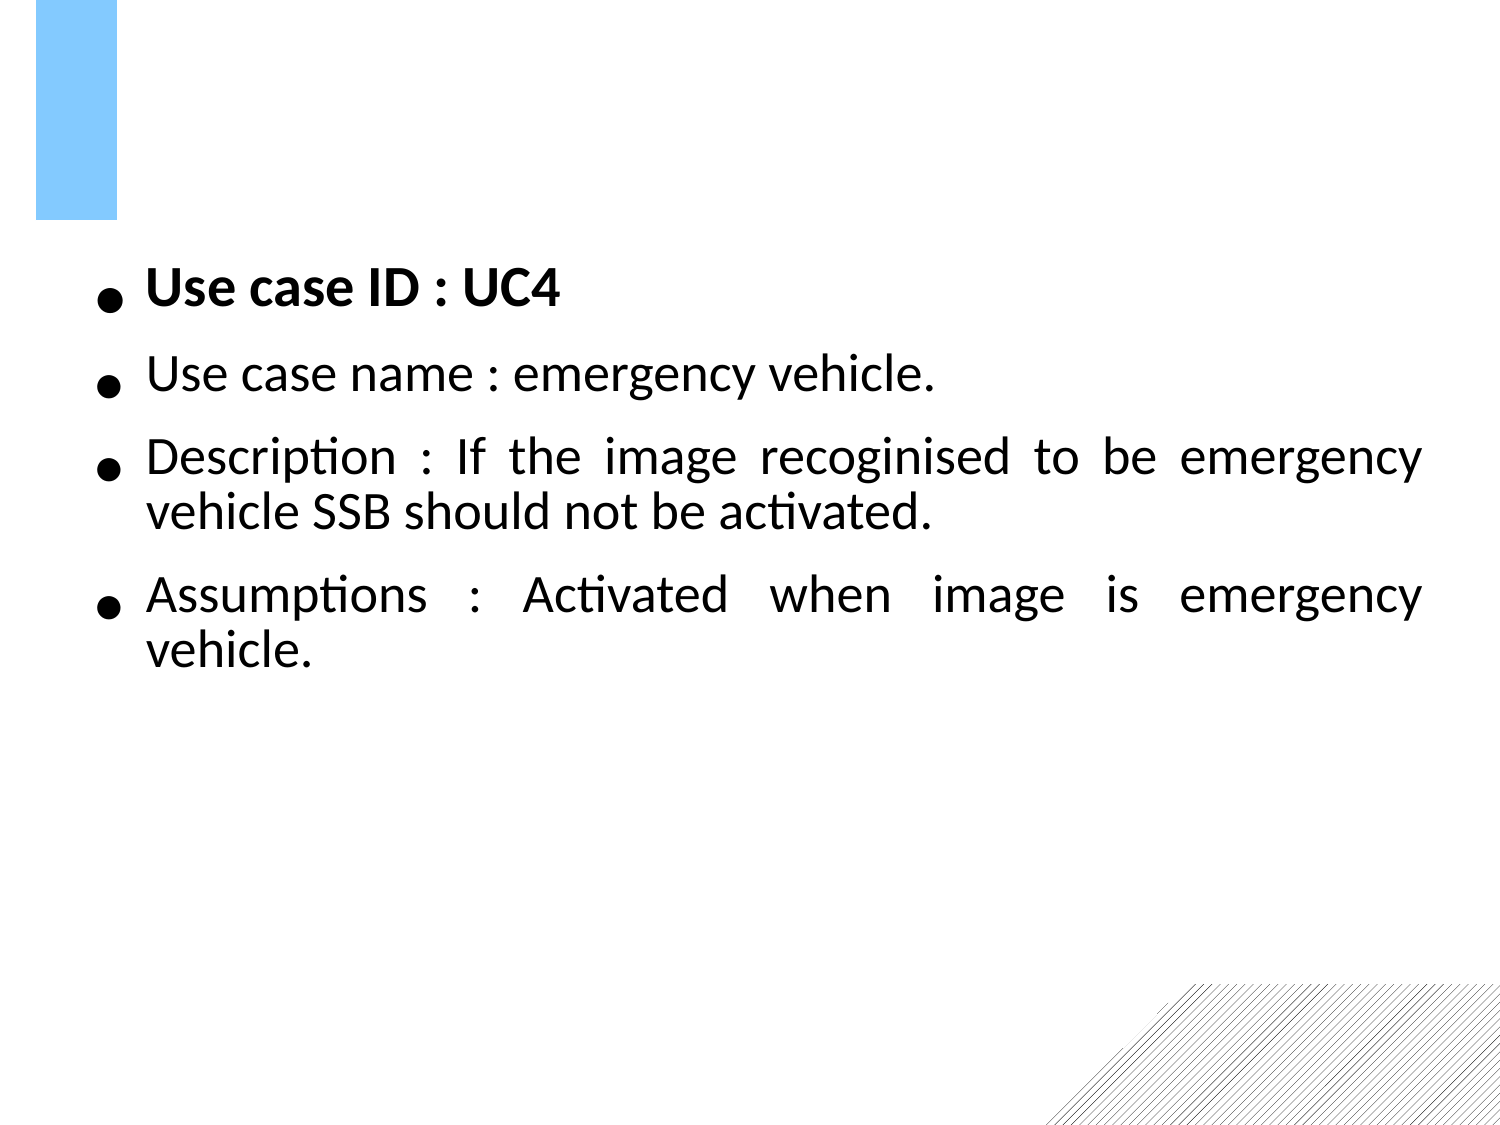

Use case ID : UC4
Use case name : emergency vehicle.
Description : If the image recoginised to be emergency vehicle SSB should not be activated.
Assumptions : Activated when image is emergency vehicle.